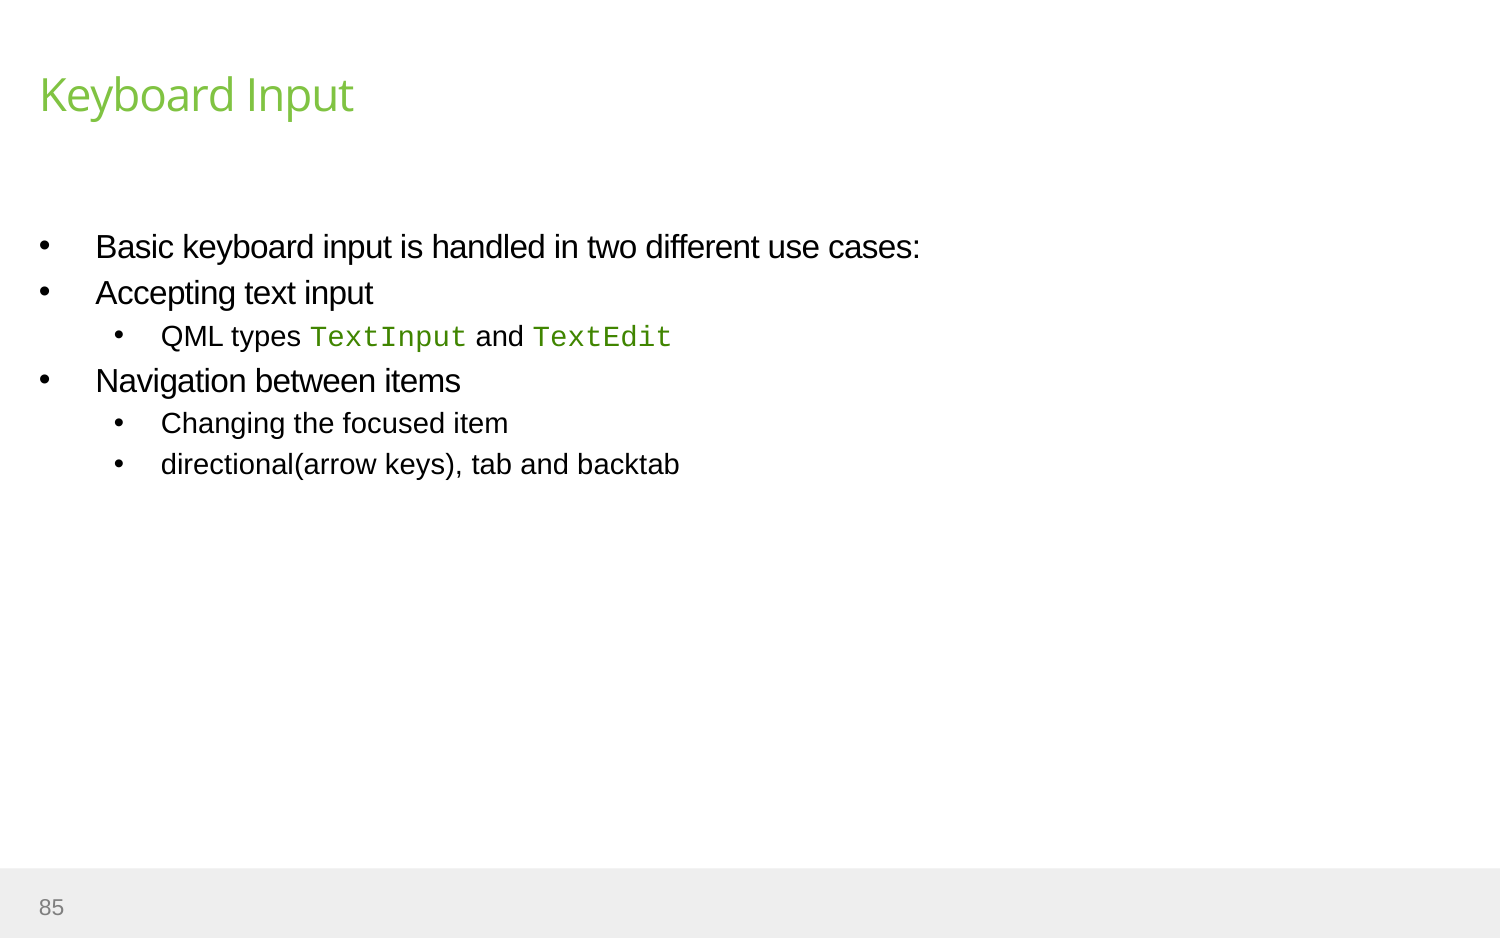

# Keyboard Input
Basic keyboard input is handled in two different use cases:
Accepting text input
QML types TextInput and TextEdit
Navigation between items
Changing the focused item
directional(arrow keys), tab and backtab

85